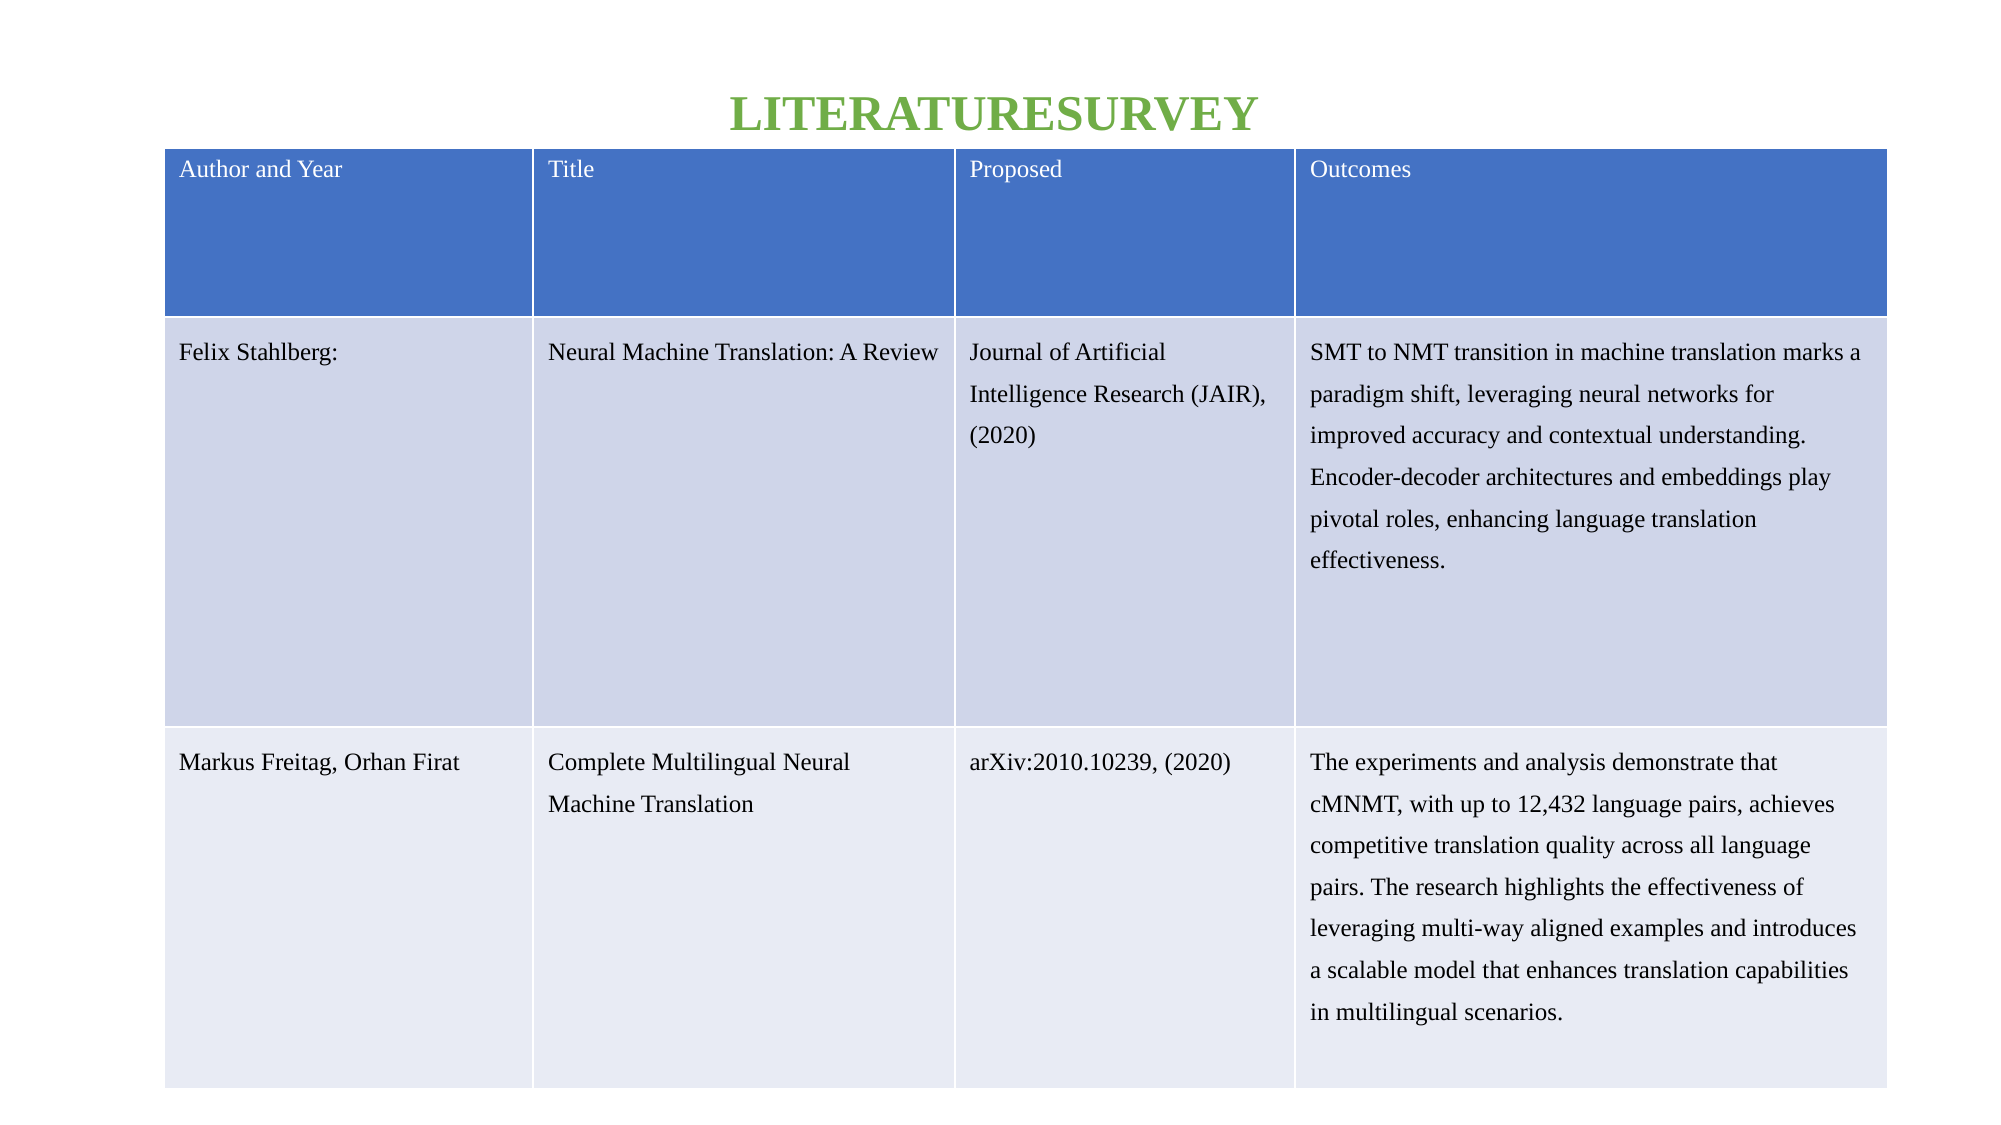

# LITERATURESURVEY
| Author and Year | Title | Proposed | Outcomes |
| --- | --- | --- | --- |
| Felix Stahlberg: | Neural Machine Translation: A Review | Journal of Artificial Intelligence Research (JAIR), (2020) | SMT to NMT transition in machine translation marks a paradigm shift, leveraging neural networks for improved accuracy and contextual understanding. Encoder-decoder architectures and embeddings play pivotal roles, enhancing language translation effectiveness. |
| Markus Freitag, Orhan Firat | Complete Multilingual Neural Machine Translation | arXiv:2010.10239, (2020) | The experiments and analysis demonstrate that cMNMT, with up to 12,432 language pairs, achieves competitive translation quality across all language pairs. The research highlights the effectiveness of leveraging multi-way aligned examples and introduces a scalable model that enhances translation capabilities in multilingual scenarios. |